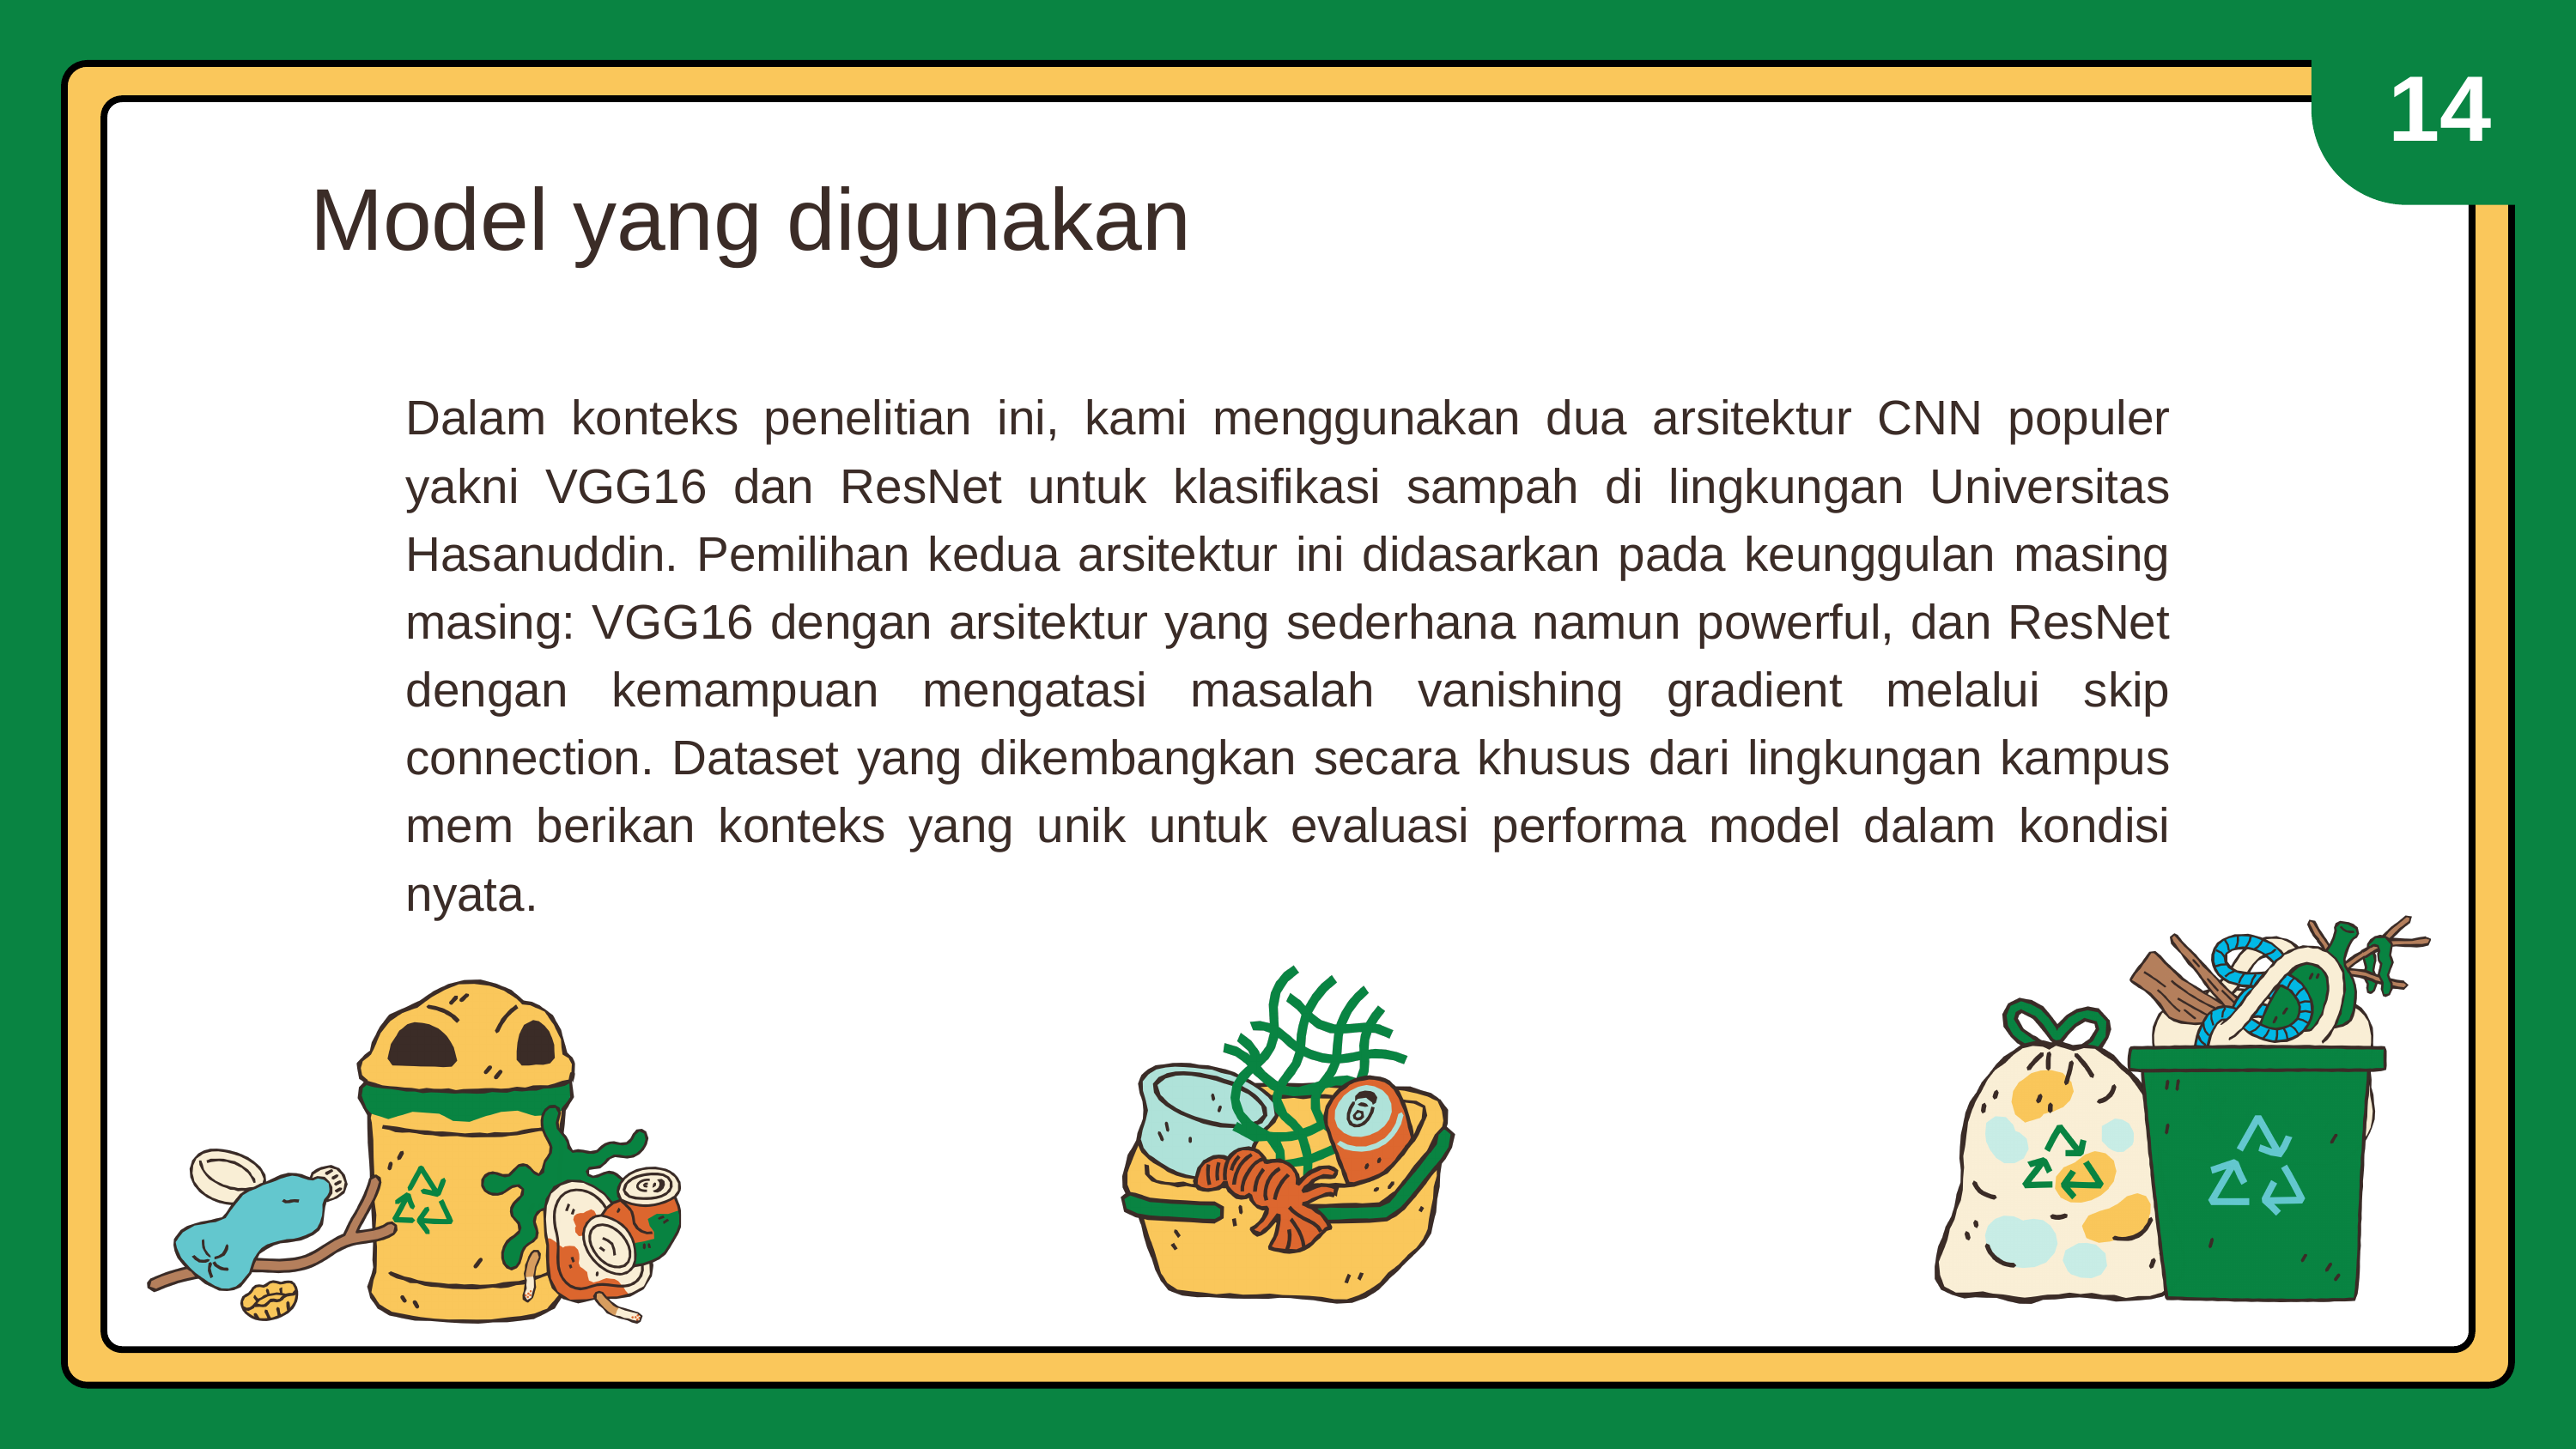

14

Model yang digunakan
Dalam konteks penelitian ini, kami menggunakan dua arsitektur CNN populer yakni VGG16 dan ResNet untuk klasifikasi sampah di lingkungan Universitas Hasanuddin. Pemilihan kedua arsitektur ini didasarkan pada keunggulan masing masing: VGG16 dengan arsitektur yang sederhana namun powerful, dan ResNet dengan kemampuan mengatasi masalah vanishing gradient melalui skip connection. Dataset yang dikembangkan secara khusus dari lingkungan kampus mem berikan konteks yang unik untuk evaluasi performa model dalam kondisi nyata.